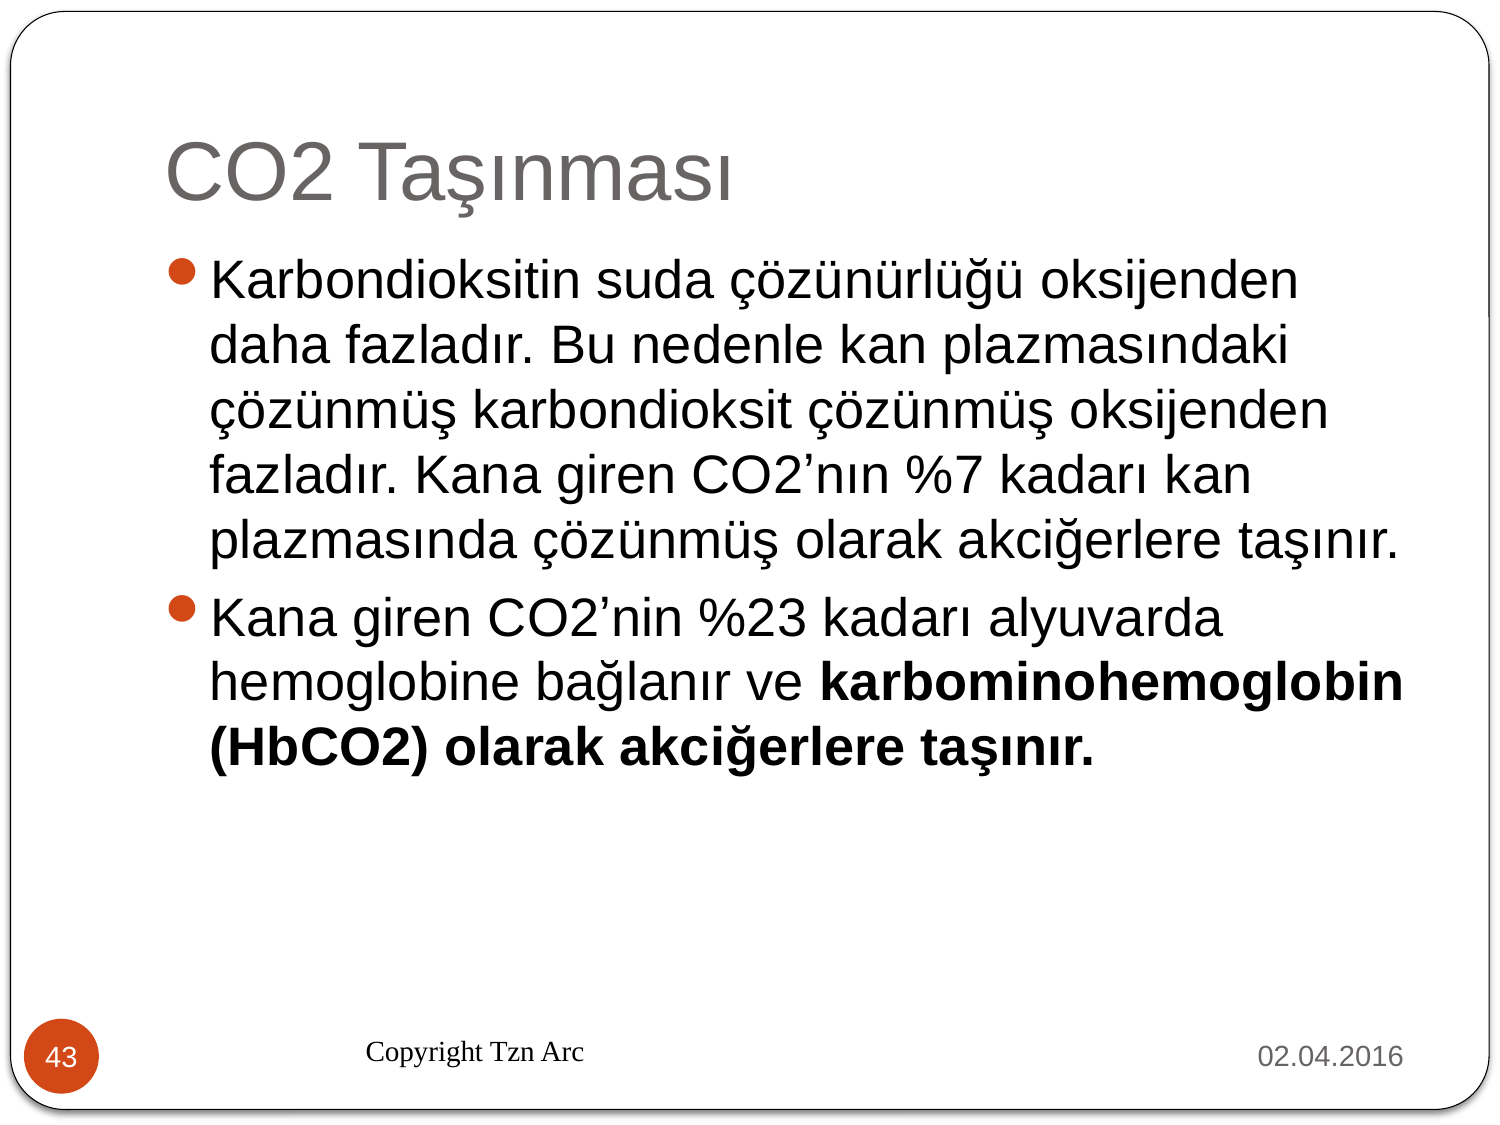

# CO2 Taşınması
Karbondioksitin suda çözünürlüğü oksijenden daha fazladır. Bu nedenle kan plazmasındaki çözünmüş karbondioksit çözünmüş oksijenden fazladır. Kana giren CO2ʼnın %7 kadarı kan plazmasında çözünmüş olarak akciğerlere taşınır.
Kana giren CO2ʼnin %23 kadarı alyuvarda hemoglobine bağlanır ve karbominohemoglobin (HbCO2) olarak akciğerlere taşınır.
Copyright Tzn Arc
02.04.2016
43